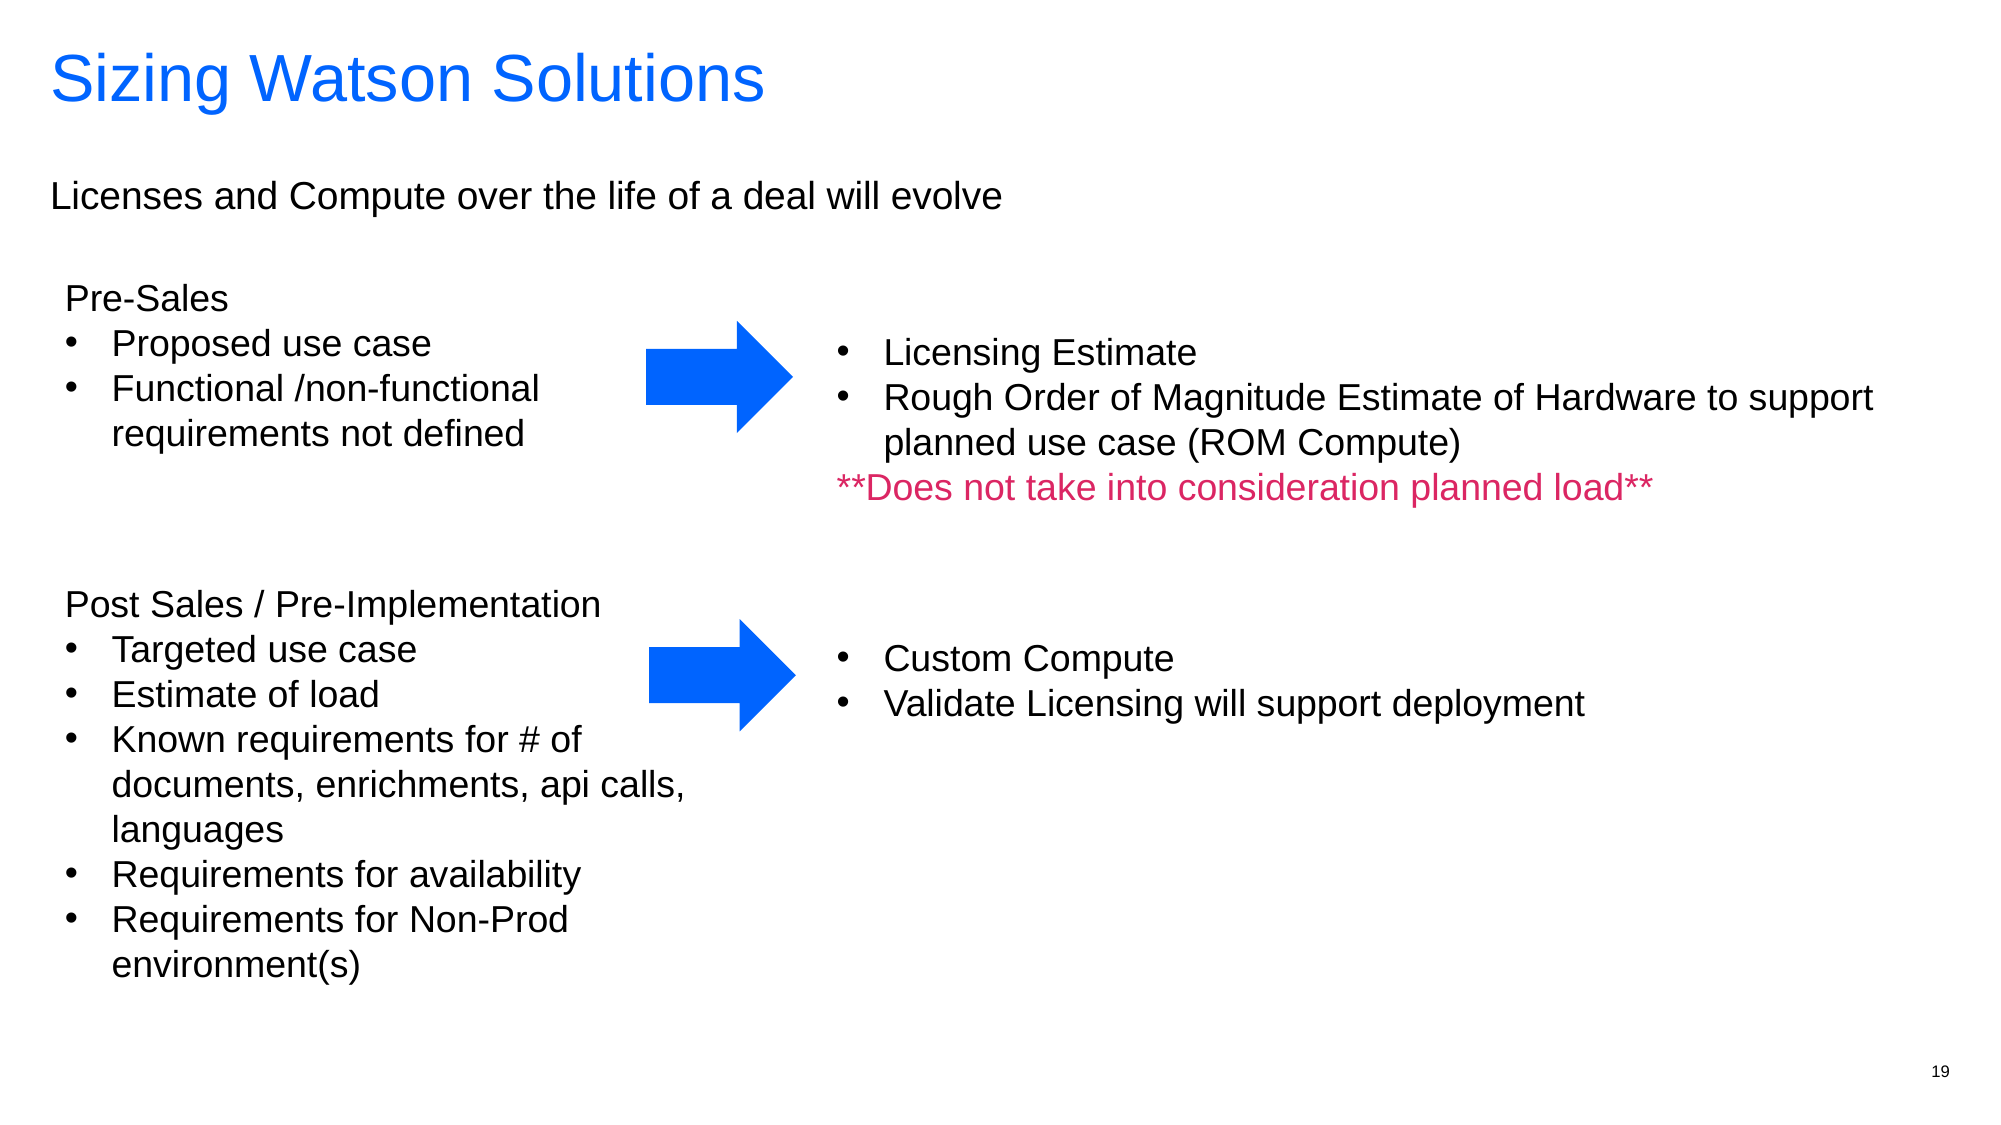

# Sizing Watson Solutions
Licenses and Compute over the life of a deal will evolve

Pre-Sales
Proposed use case
Functional /non-functional requirements not defined

Licensing Estimate
Rough Order of Magnitude Estimate of Hardware to support planned use case (ROM Compute)
**Does not take into consideration planned load**

Post Sales / Pre-Implementation
Targeted use case
Estimate of load
Known requirements for # of documents, enrichments, api calls, languages
Requirements for availability
Requirements for Non-Prod environment(s)

Custom Compute
Validate Licensing will support deployment

19